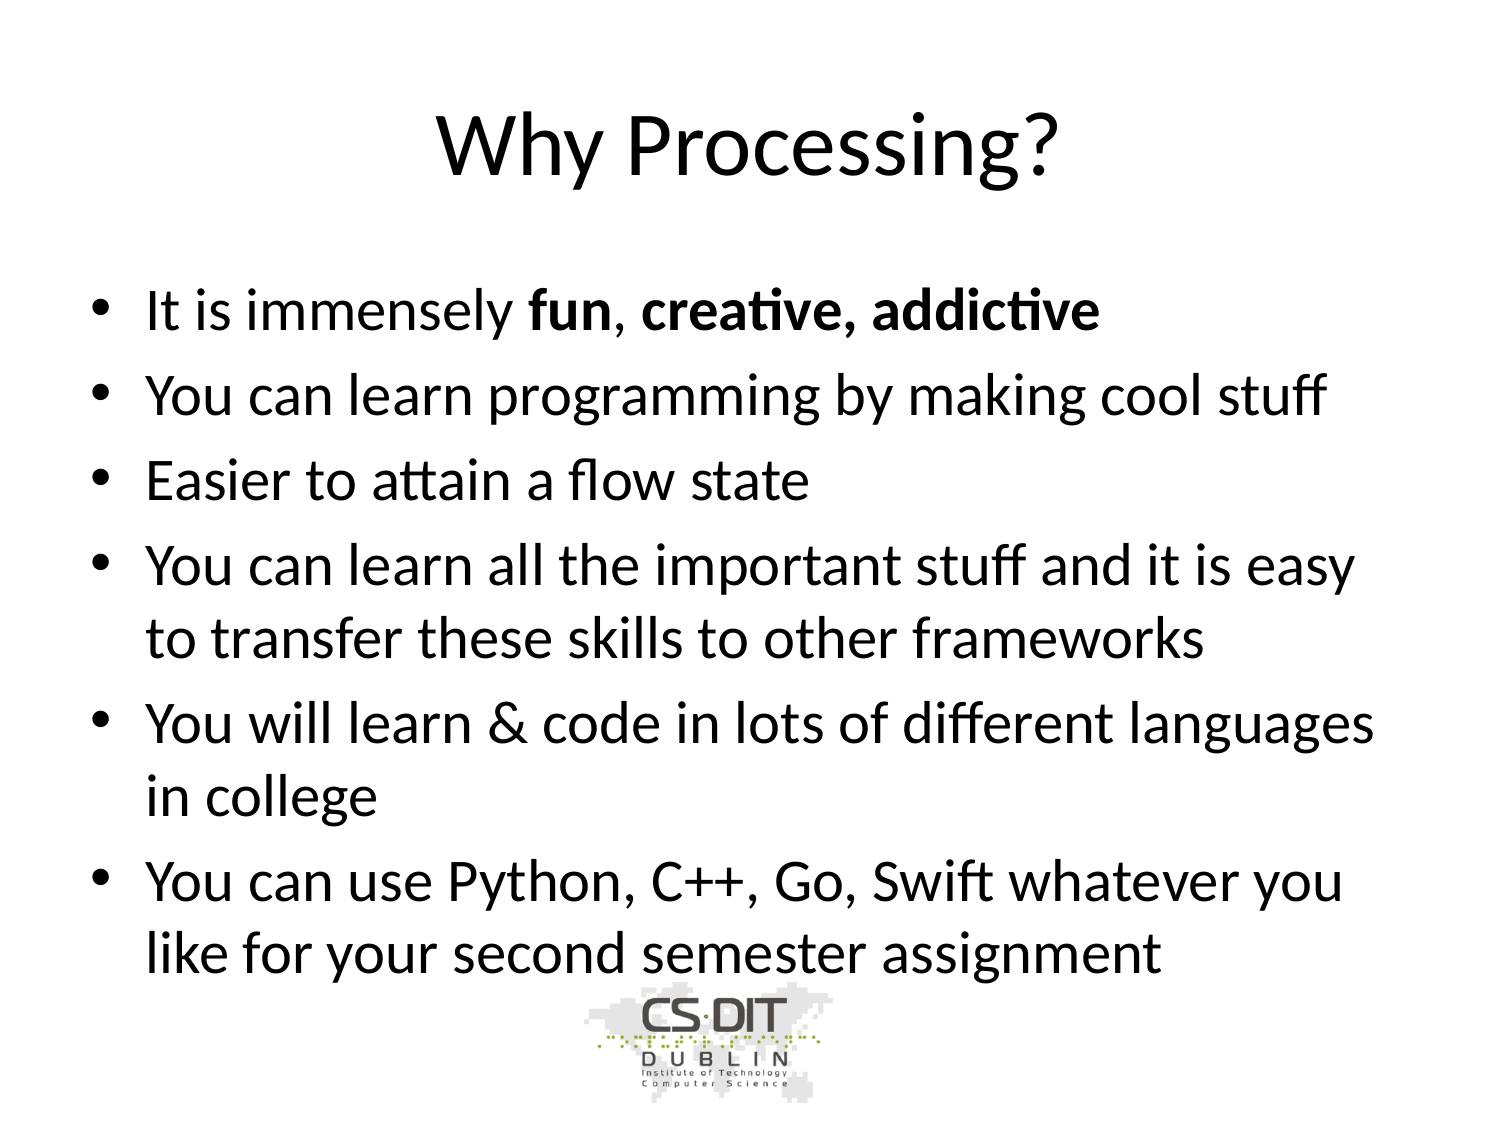

# Why Processing?
It is immensely fun, creative, addictive
You can learn programming by making cool stuff
Easier to attain a flow state
You can learn all the important stuff and it is easy to transfer these skills to other frameworks
You will learn & code in lots of different languages in college
You can use Python, C++, Go, Swift whatever you like for your second semester assignment